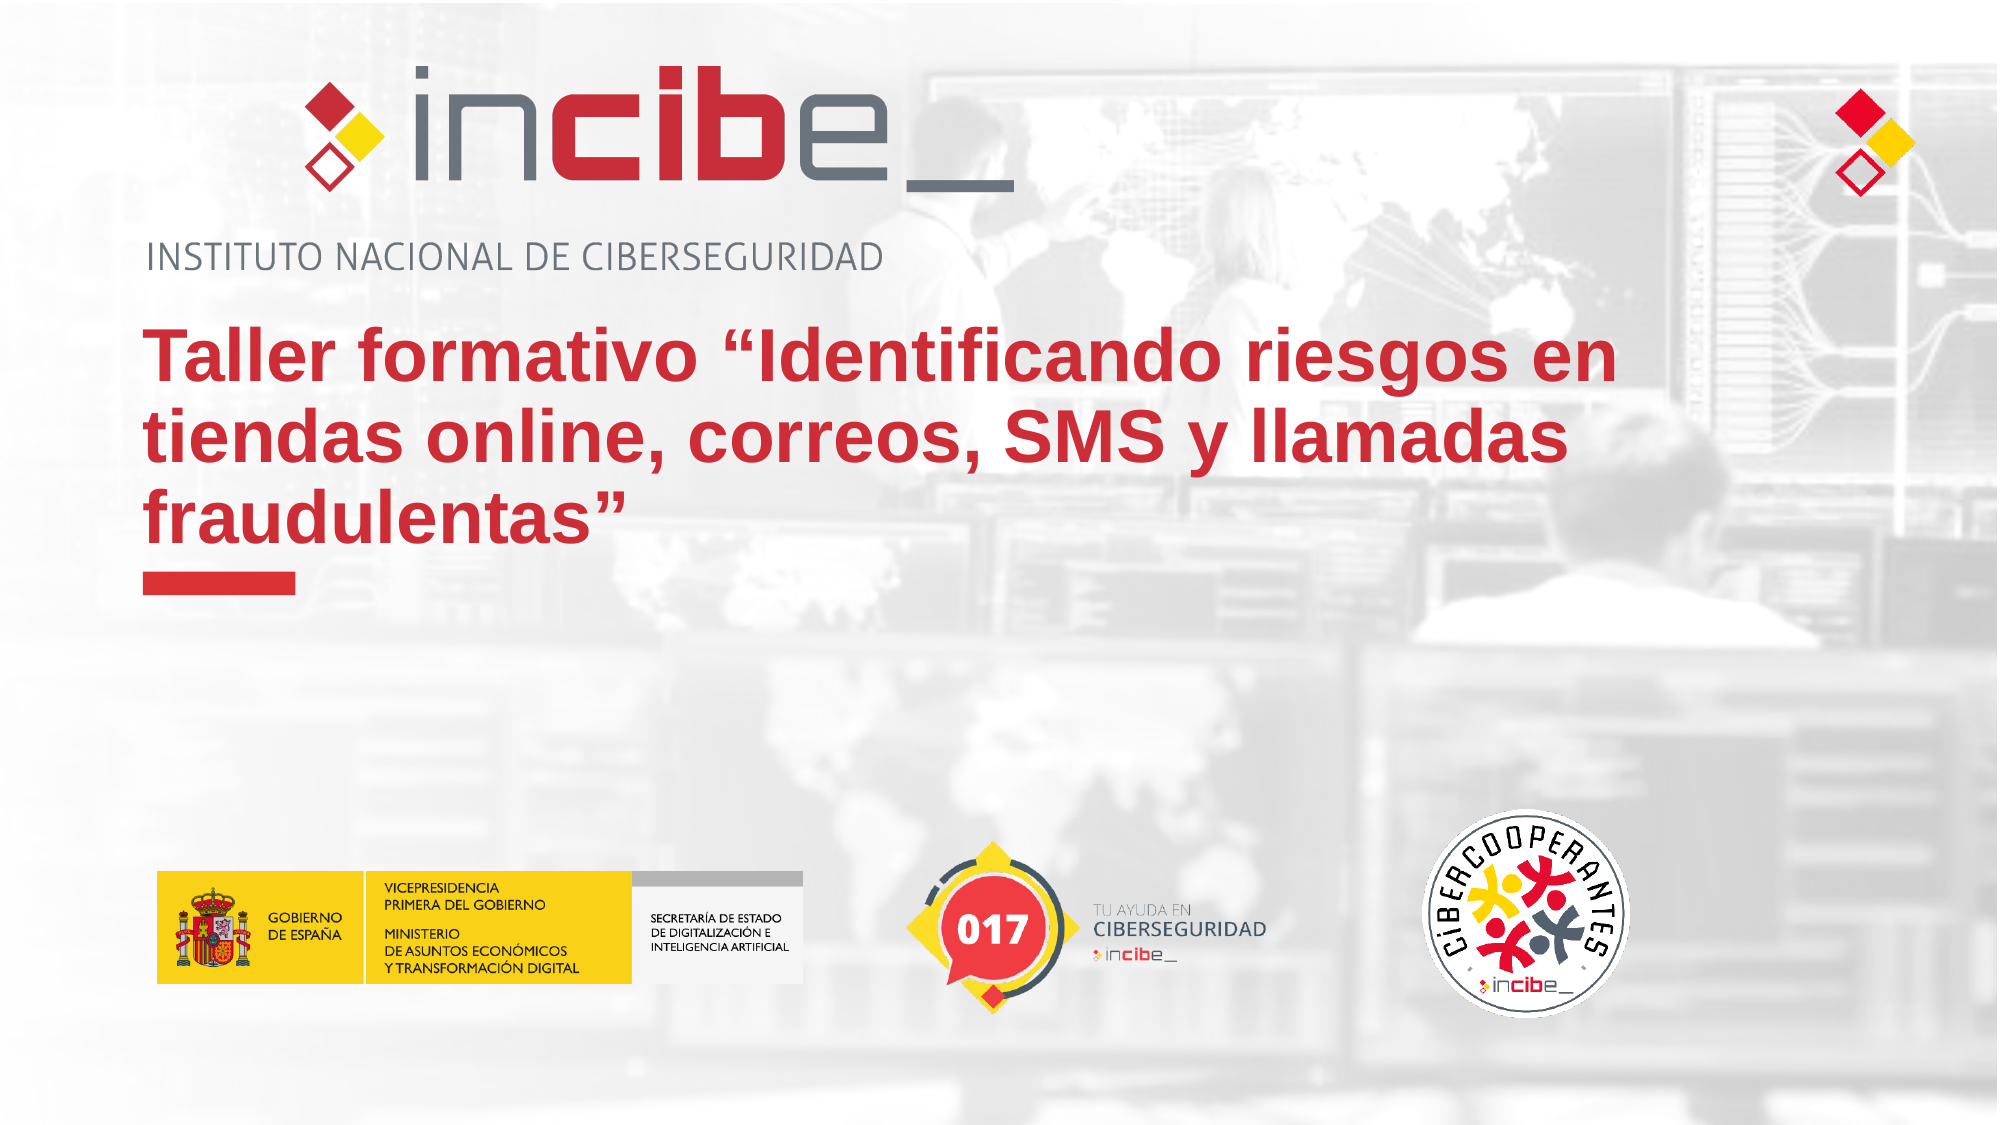

Taller formativo “Identificando riesgos en tiendas online, correos, SMS y llamadas fraudulentas”